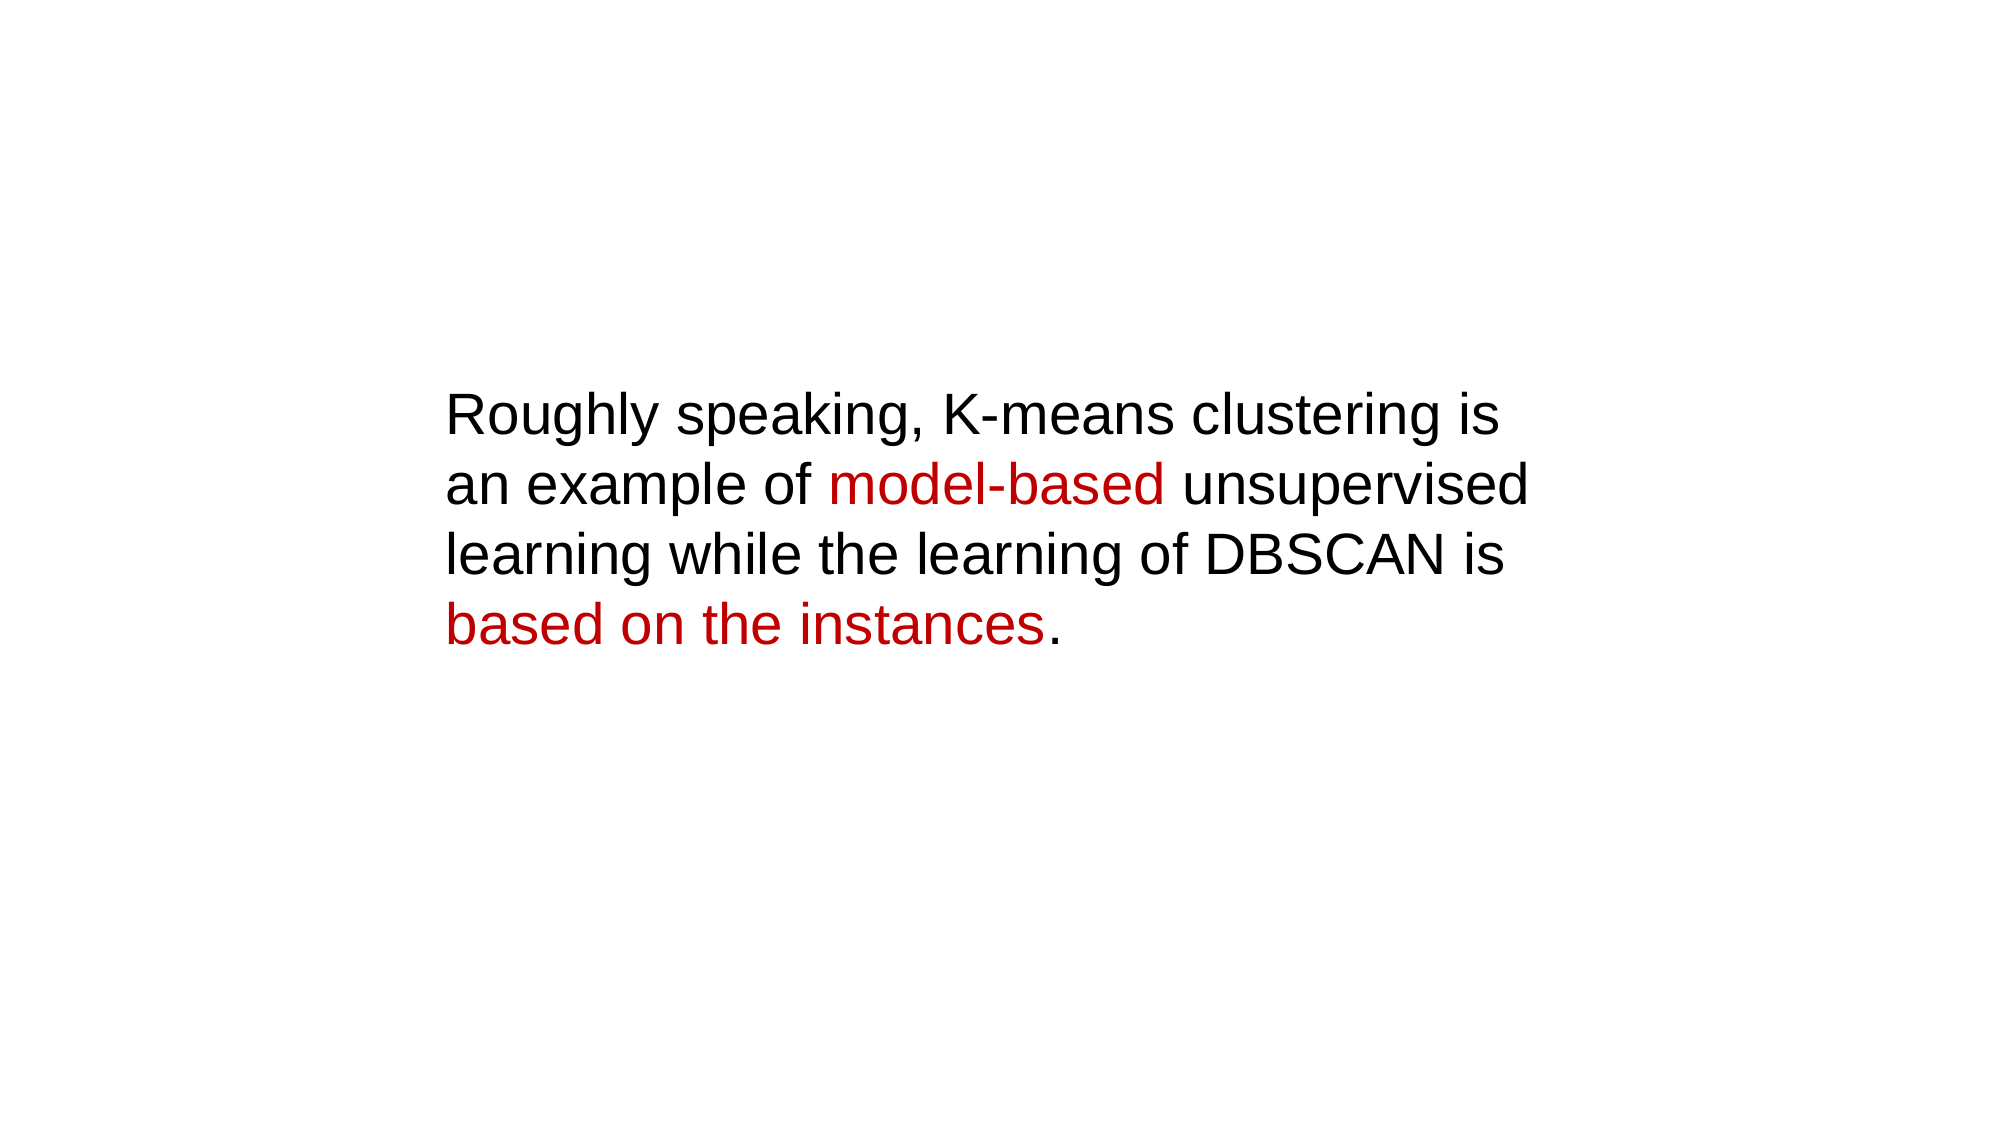

Roughly speaking, K-means clustering is an example of model-based unsupervised learning while the learning of DBSCAN is based on the instances.